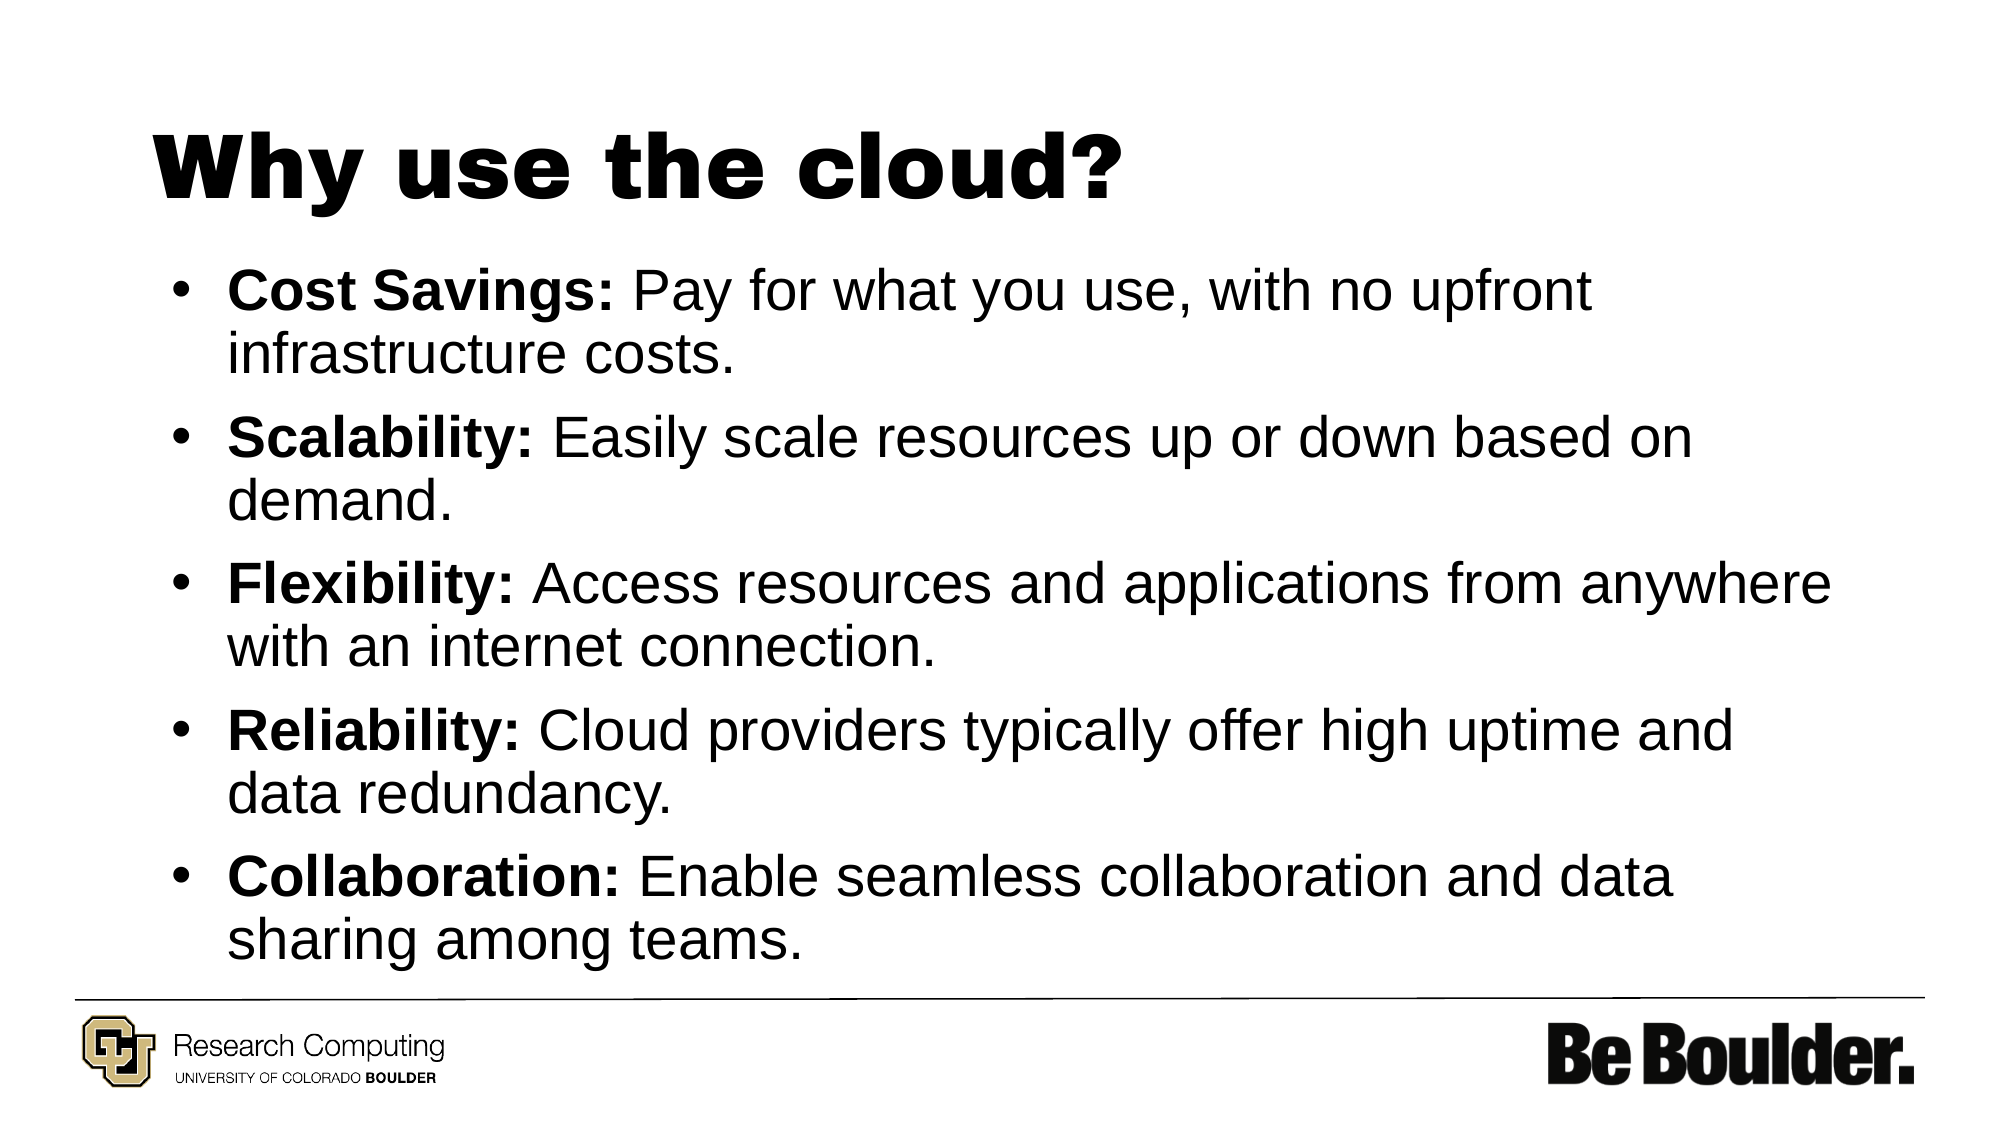

# Why use the cloud?
Cost Savings: Pay for what you use, with no upfront infrastructure costs.
Scalability: Easily scale resources up or down based on demand.
Flexibility: Access resources and applications from anywhere with an internet connection.
Reliability: Cloud providers typically offer high uptime and data redundancy.
Collaboration: Enable seamless collaboration and data sharing among teams.